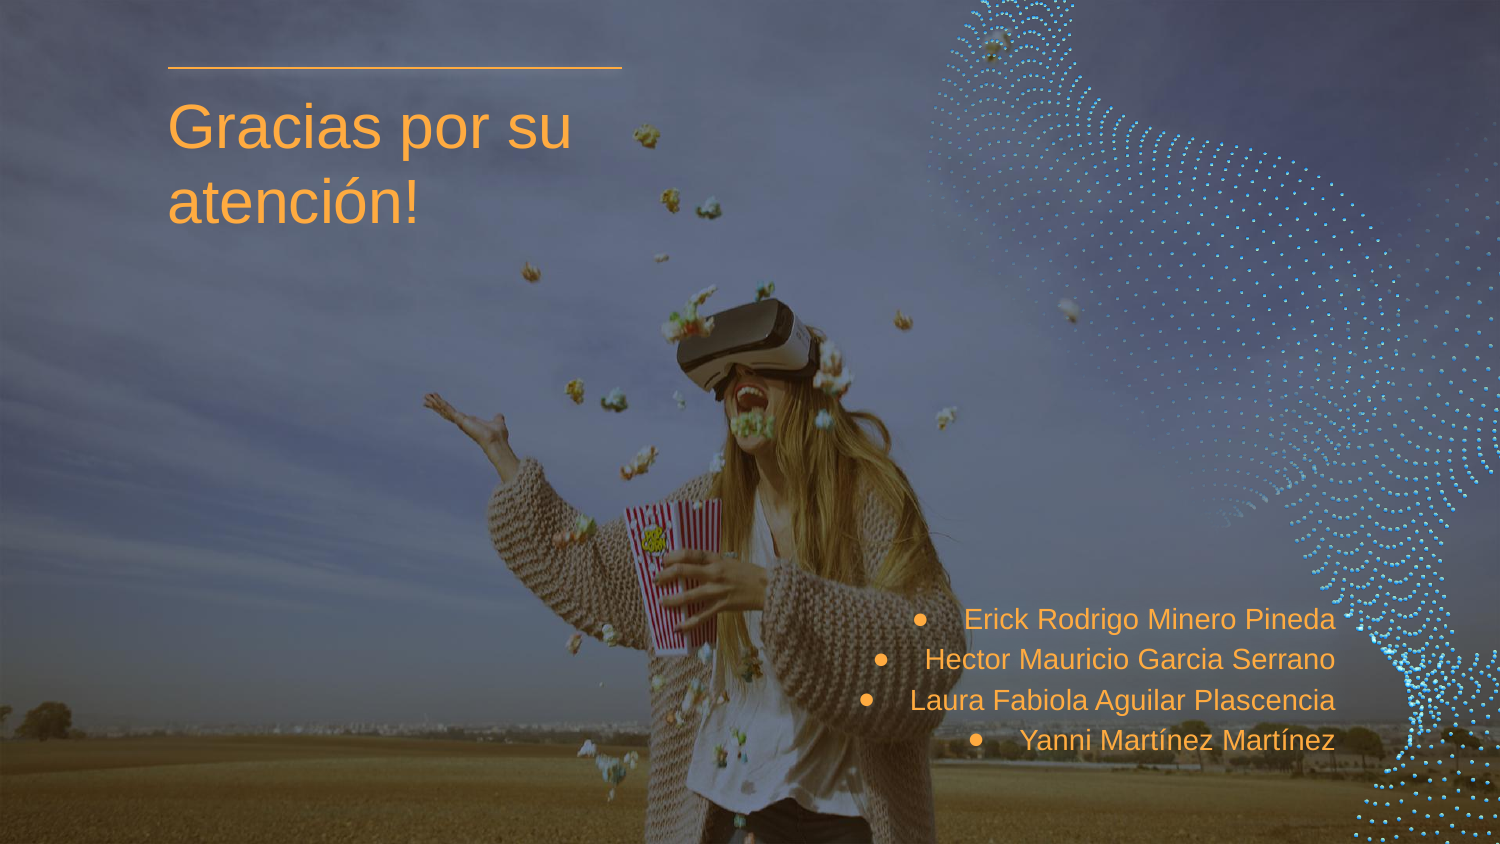

# Gracias por su atención!

Erick Rodrigo Minero Pineda
Hector Mauricio Garcia Serrano
Laura Fabiola Aguilar Plascencia
Yanni Martínez Martínez